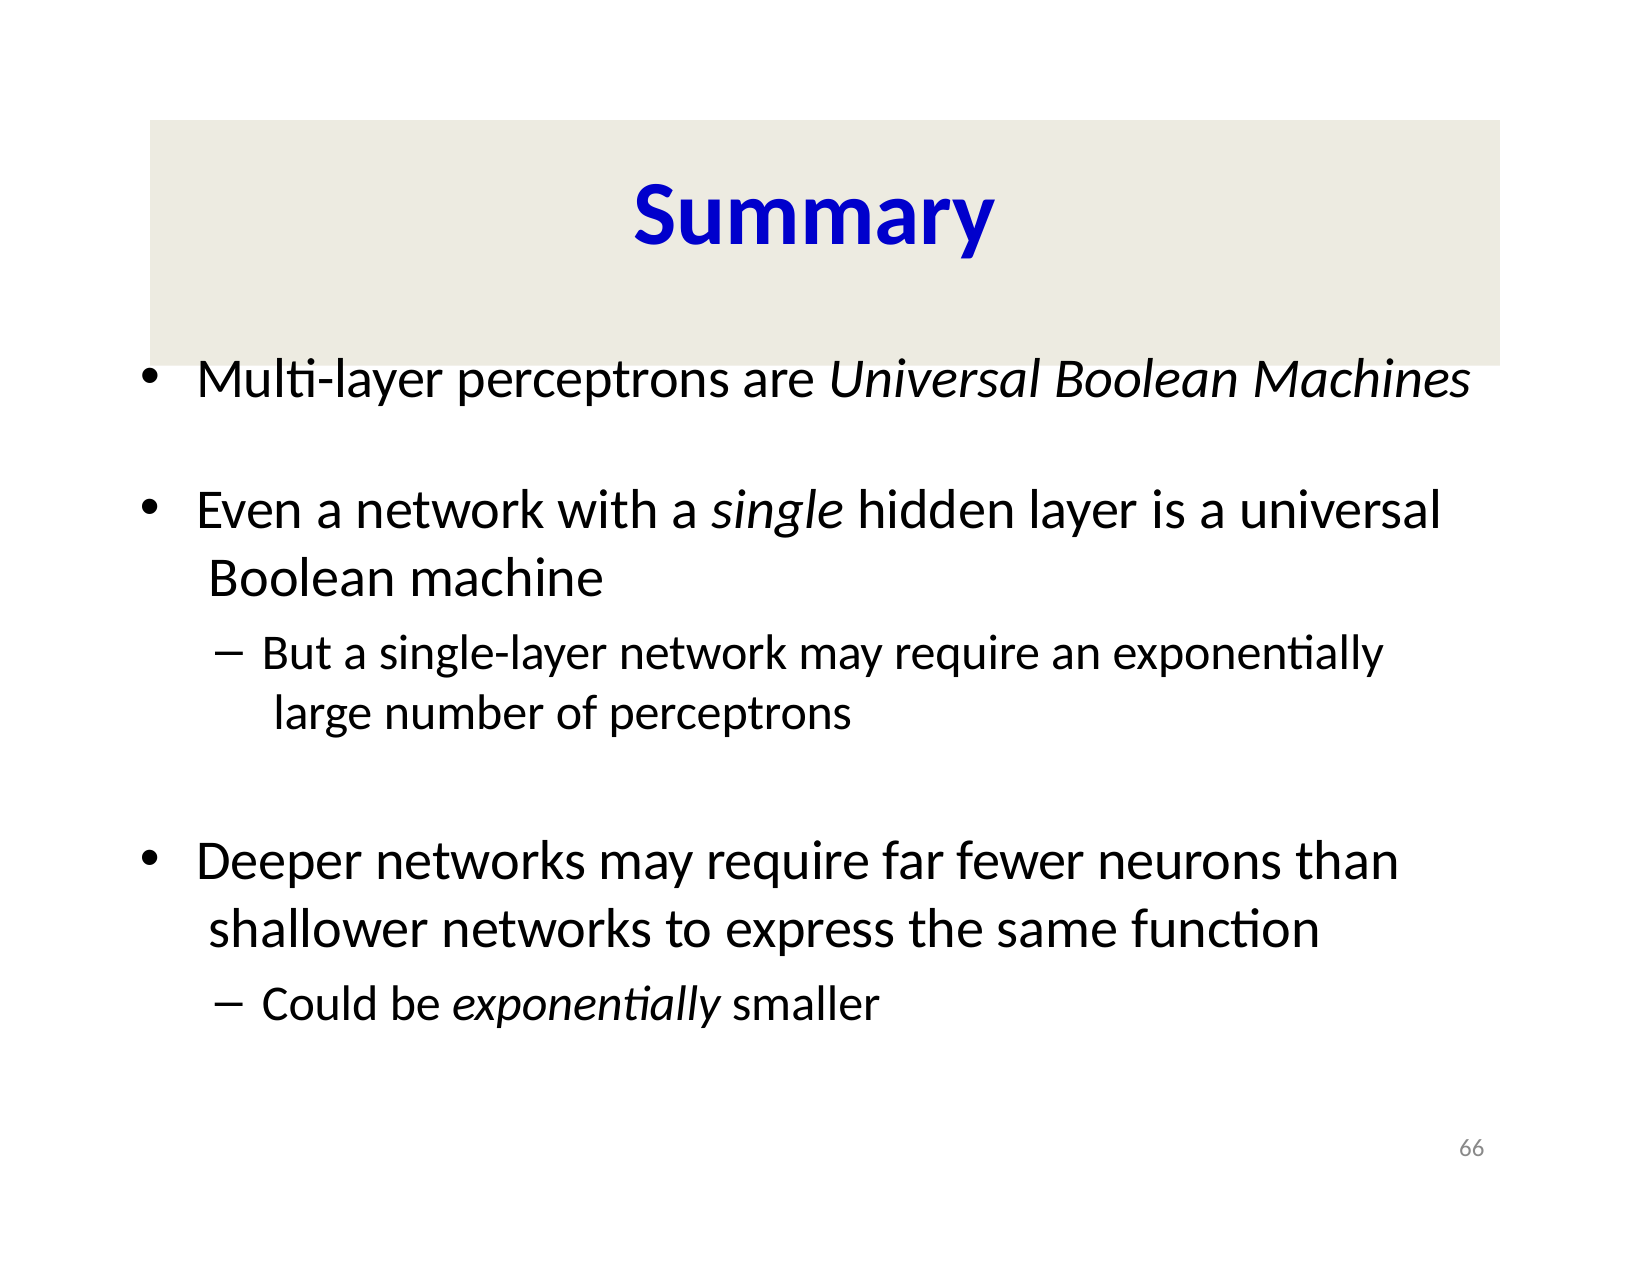

# Summary
Multi-layer perceptrons are Universal Boolean Machines

Even a network with a single hidden layer is a universal  Boolean machine
But a single-layer network may require an exponentially  large number of perceptrons

Deeper networks may require far fewer neurons than  shallower networks to express the same function
Could be exponentially smaller
66